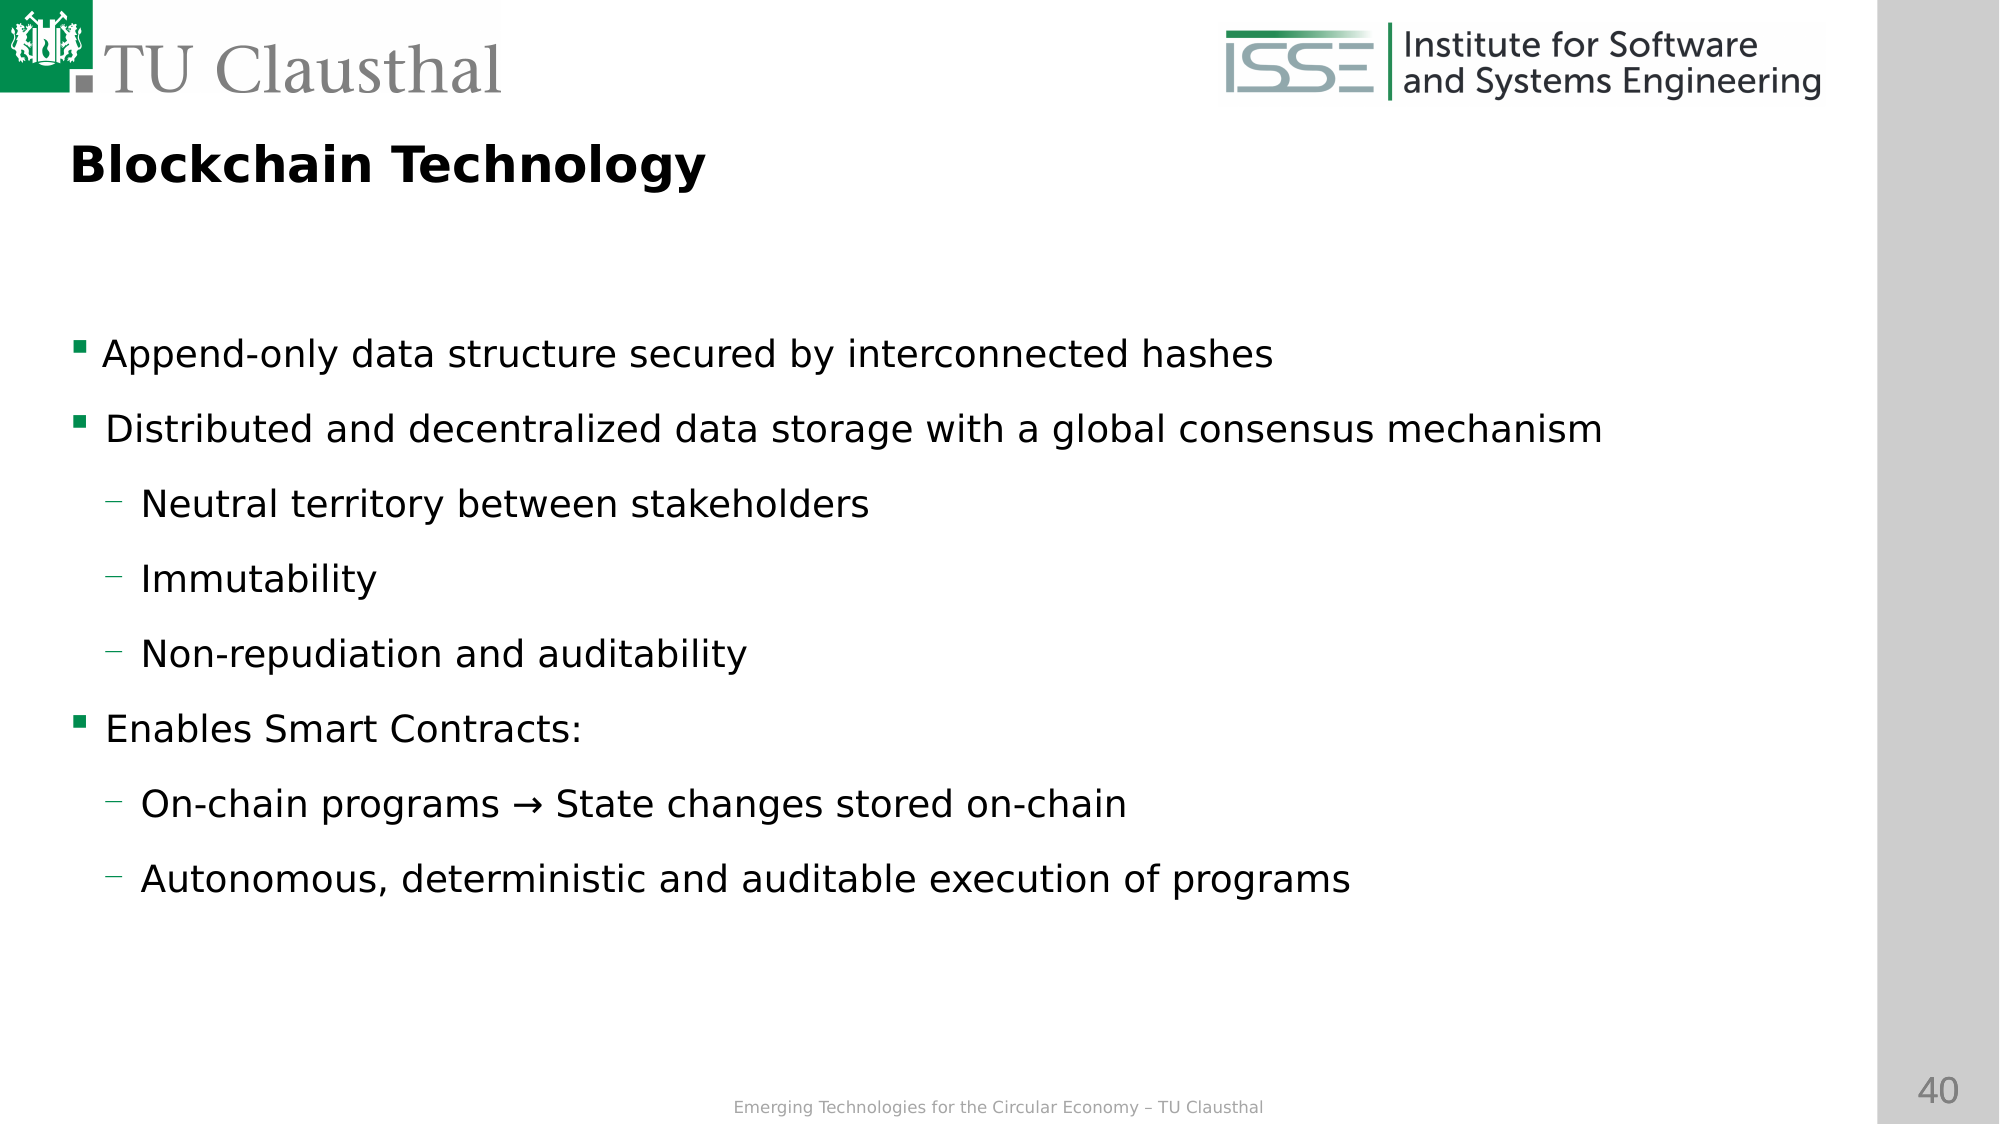

Blockchain Technology
Append-only data structure secured by interconnected hashes
Distributed and decentralized data storage with a global consensus mechanism
Neutral territory between stakeholders
Immutability
Non-repudiation and auditability
Enables Smart Contracts:
On-chain programs → State changes stored on-chain
Autonomous, deterministic and auditable execution of programs